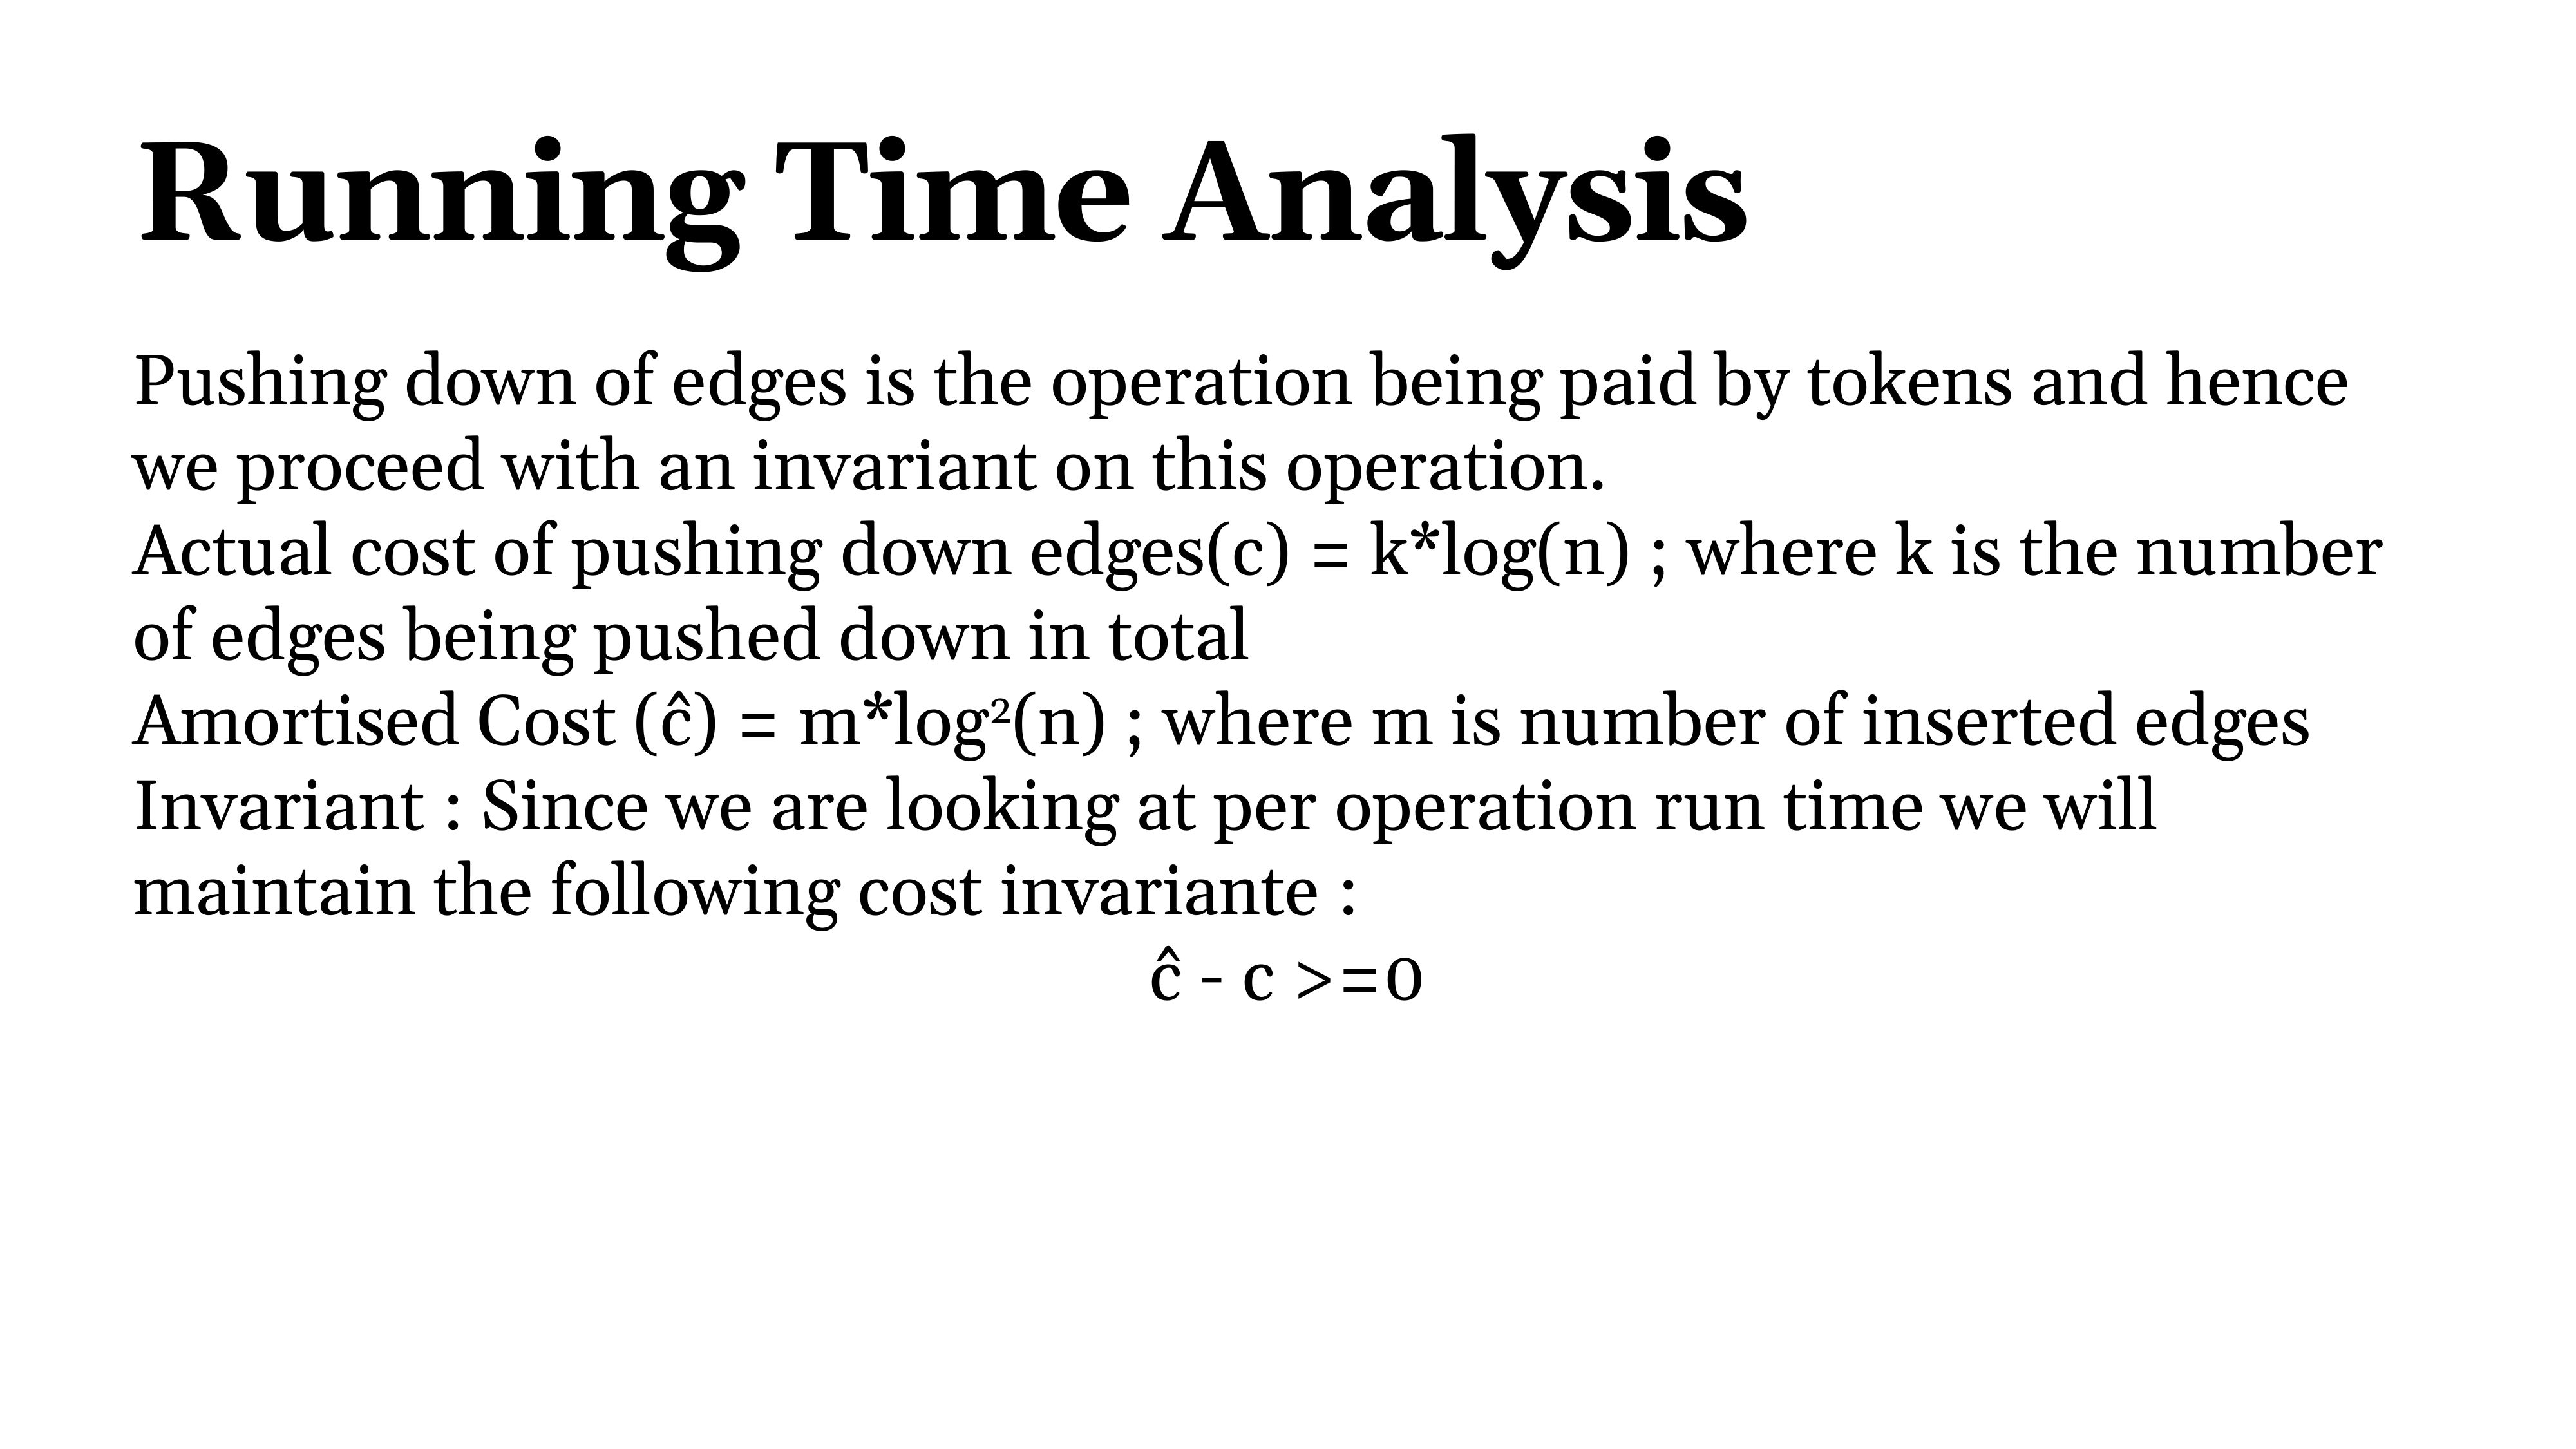

# Running Time Analysis
Pushing down of edges is the operation being paid by tokens and hence we proceed with an invariant on this operation.
Actual cost of pushing down edges(c) = k*log(n) ; where k is the number of edges being pushed down in total
Amortised Cost (ĉ) = m*log2(n) ; where m is number of inserted edges
Invariant : Since we are looking at per operation run time we will maintain the following cost invariante :
ĉ - c >=0